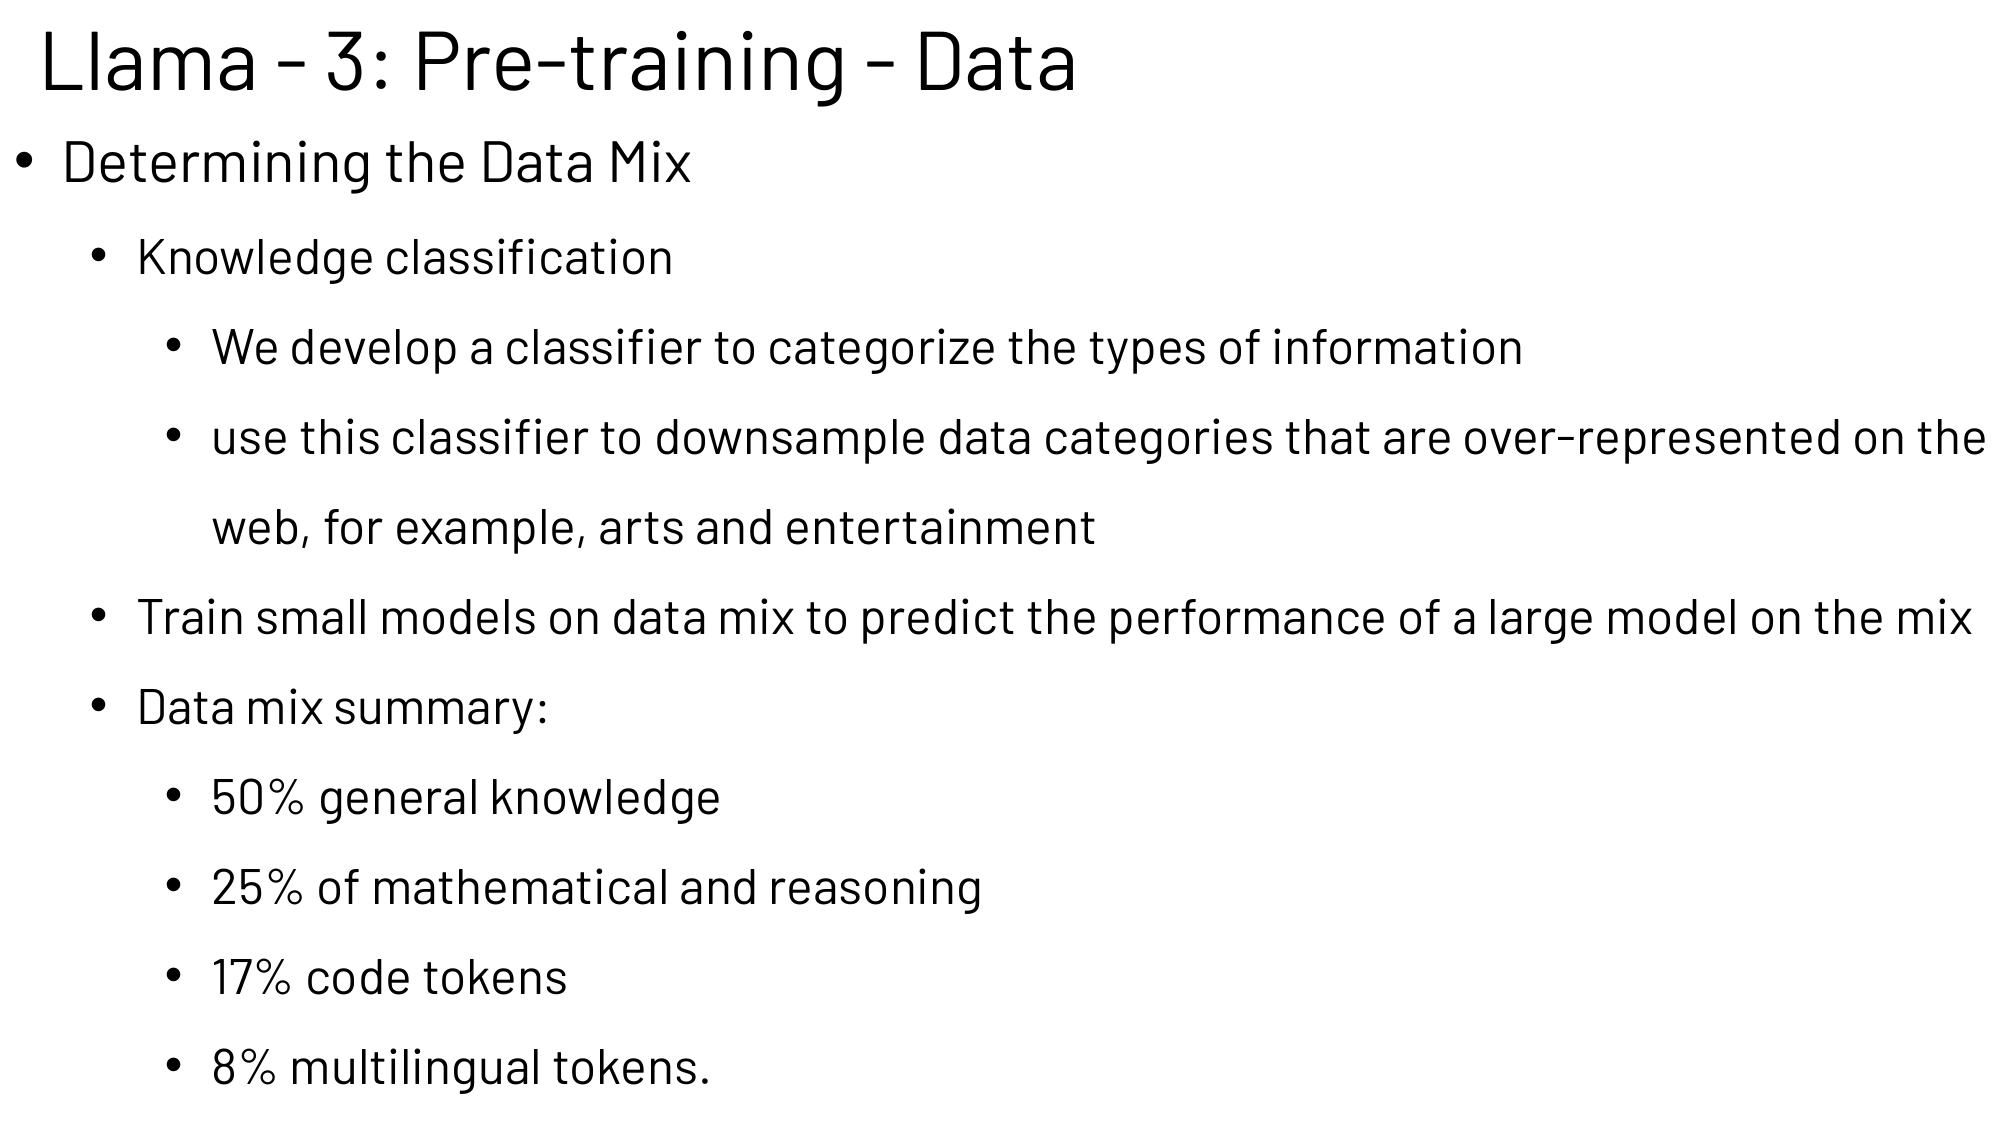

Llama - 3: Pre-training - Data

Determining the Data Mix
Knowledge classification
We develop a classifier to categorize the types of information
use this classifier to downsample data categories that are over-represented on the web, for example, arts and entertainment
Train small models on data mix to predict the performance of a large model on the mix
Data mix summary:
50% general knowledge
25% of mathematical and reasoning
17% code tokens
8% multilingual tokens.
229